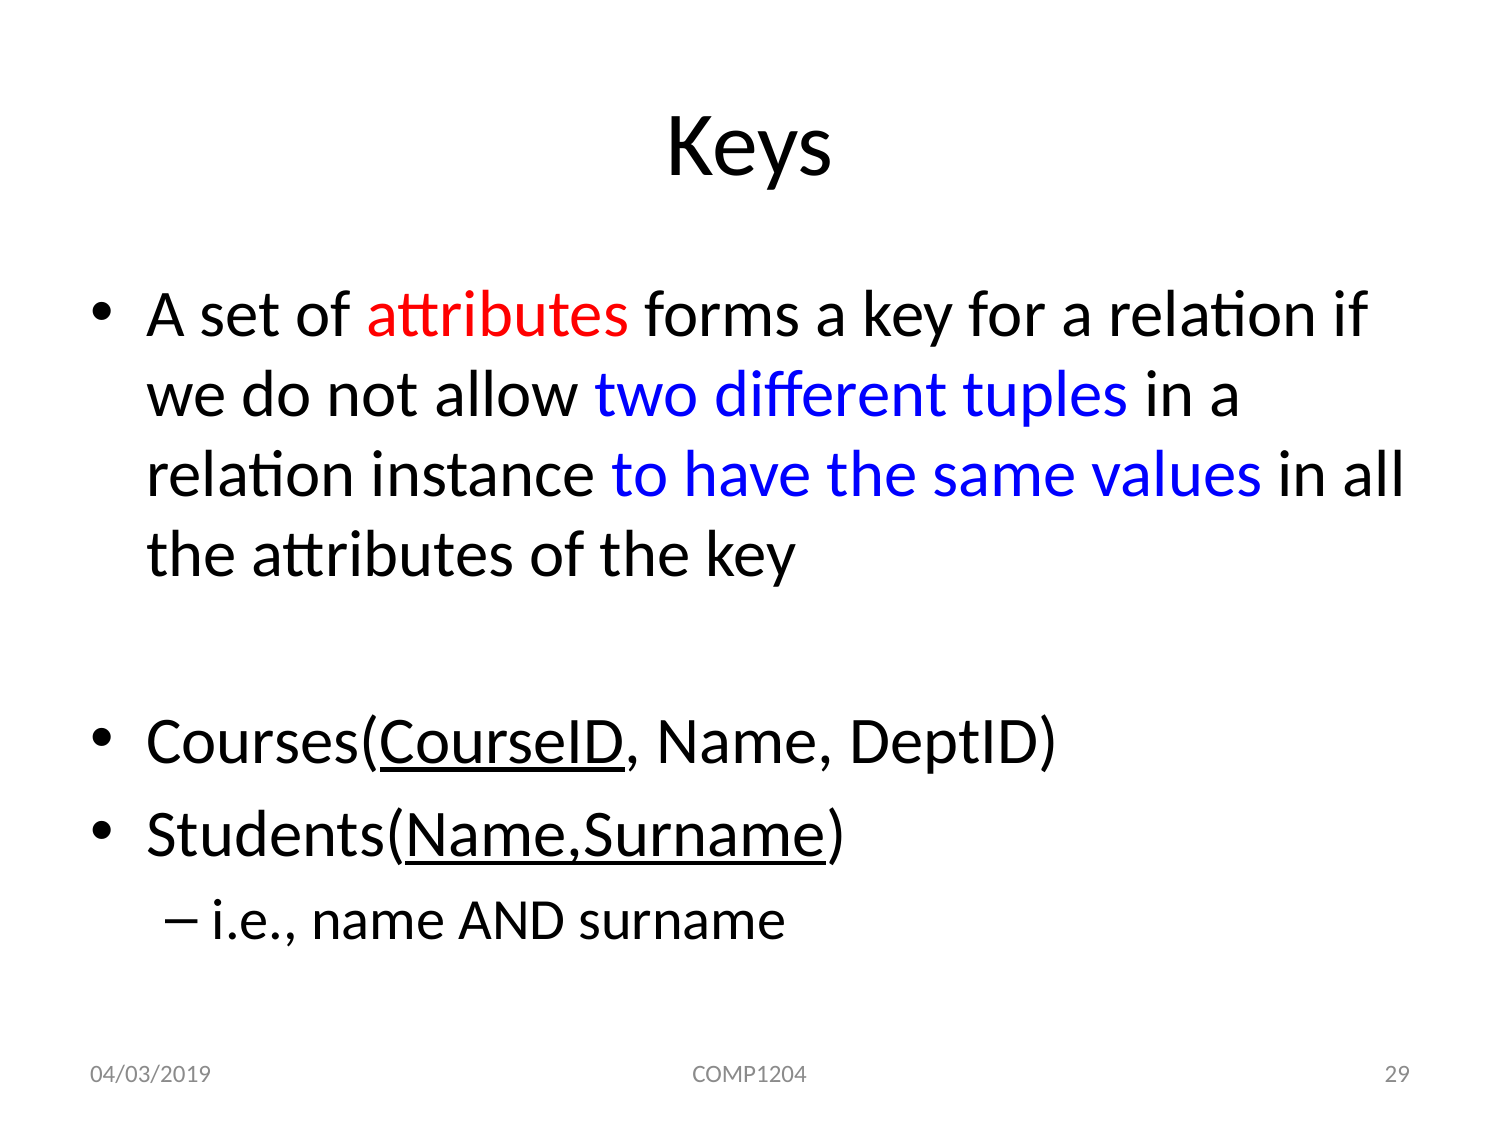

# Keys
A set of attributes forms a key for a relation if we do not allow two different tuples in a relation instance to have the same values in all the attributes of the key

Courses(CourseID, Name, DeptID)
Students(Name,Surname)
i.e., name AND surname

04/03/2019
COMP1204
29